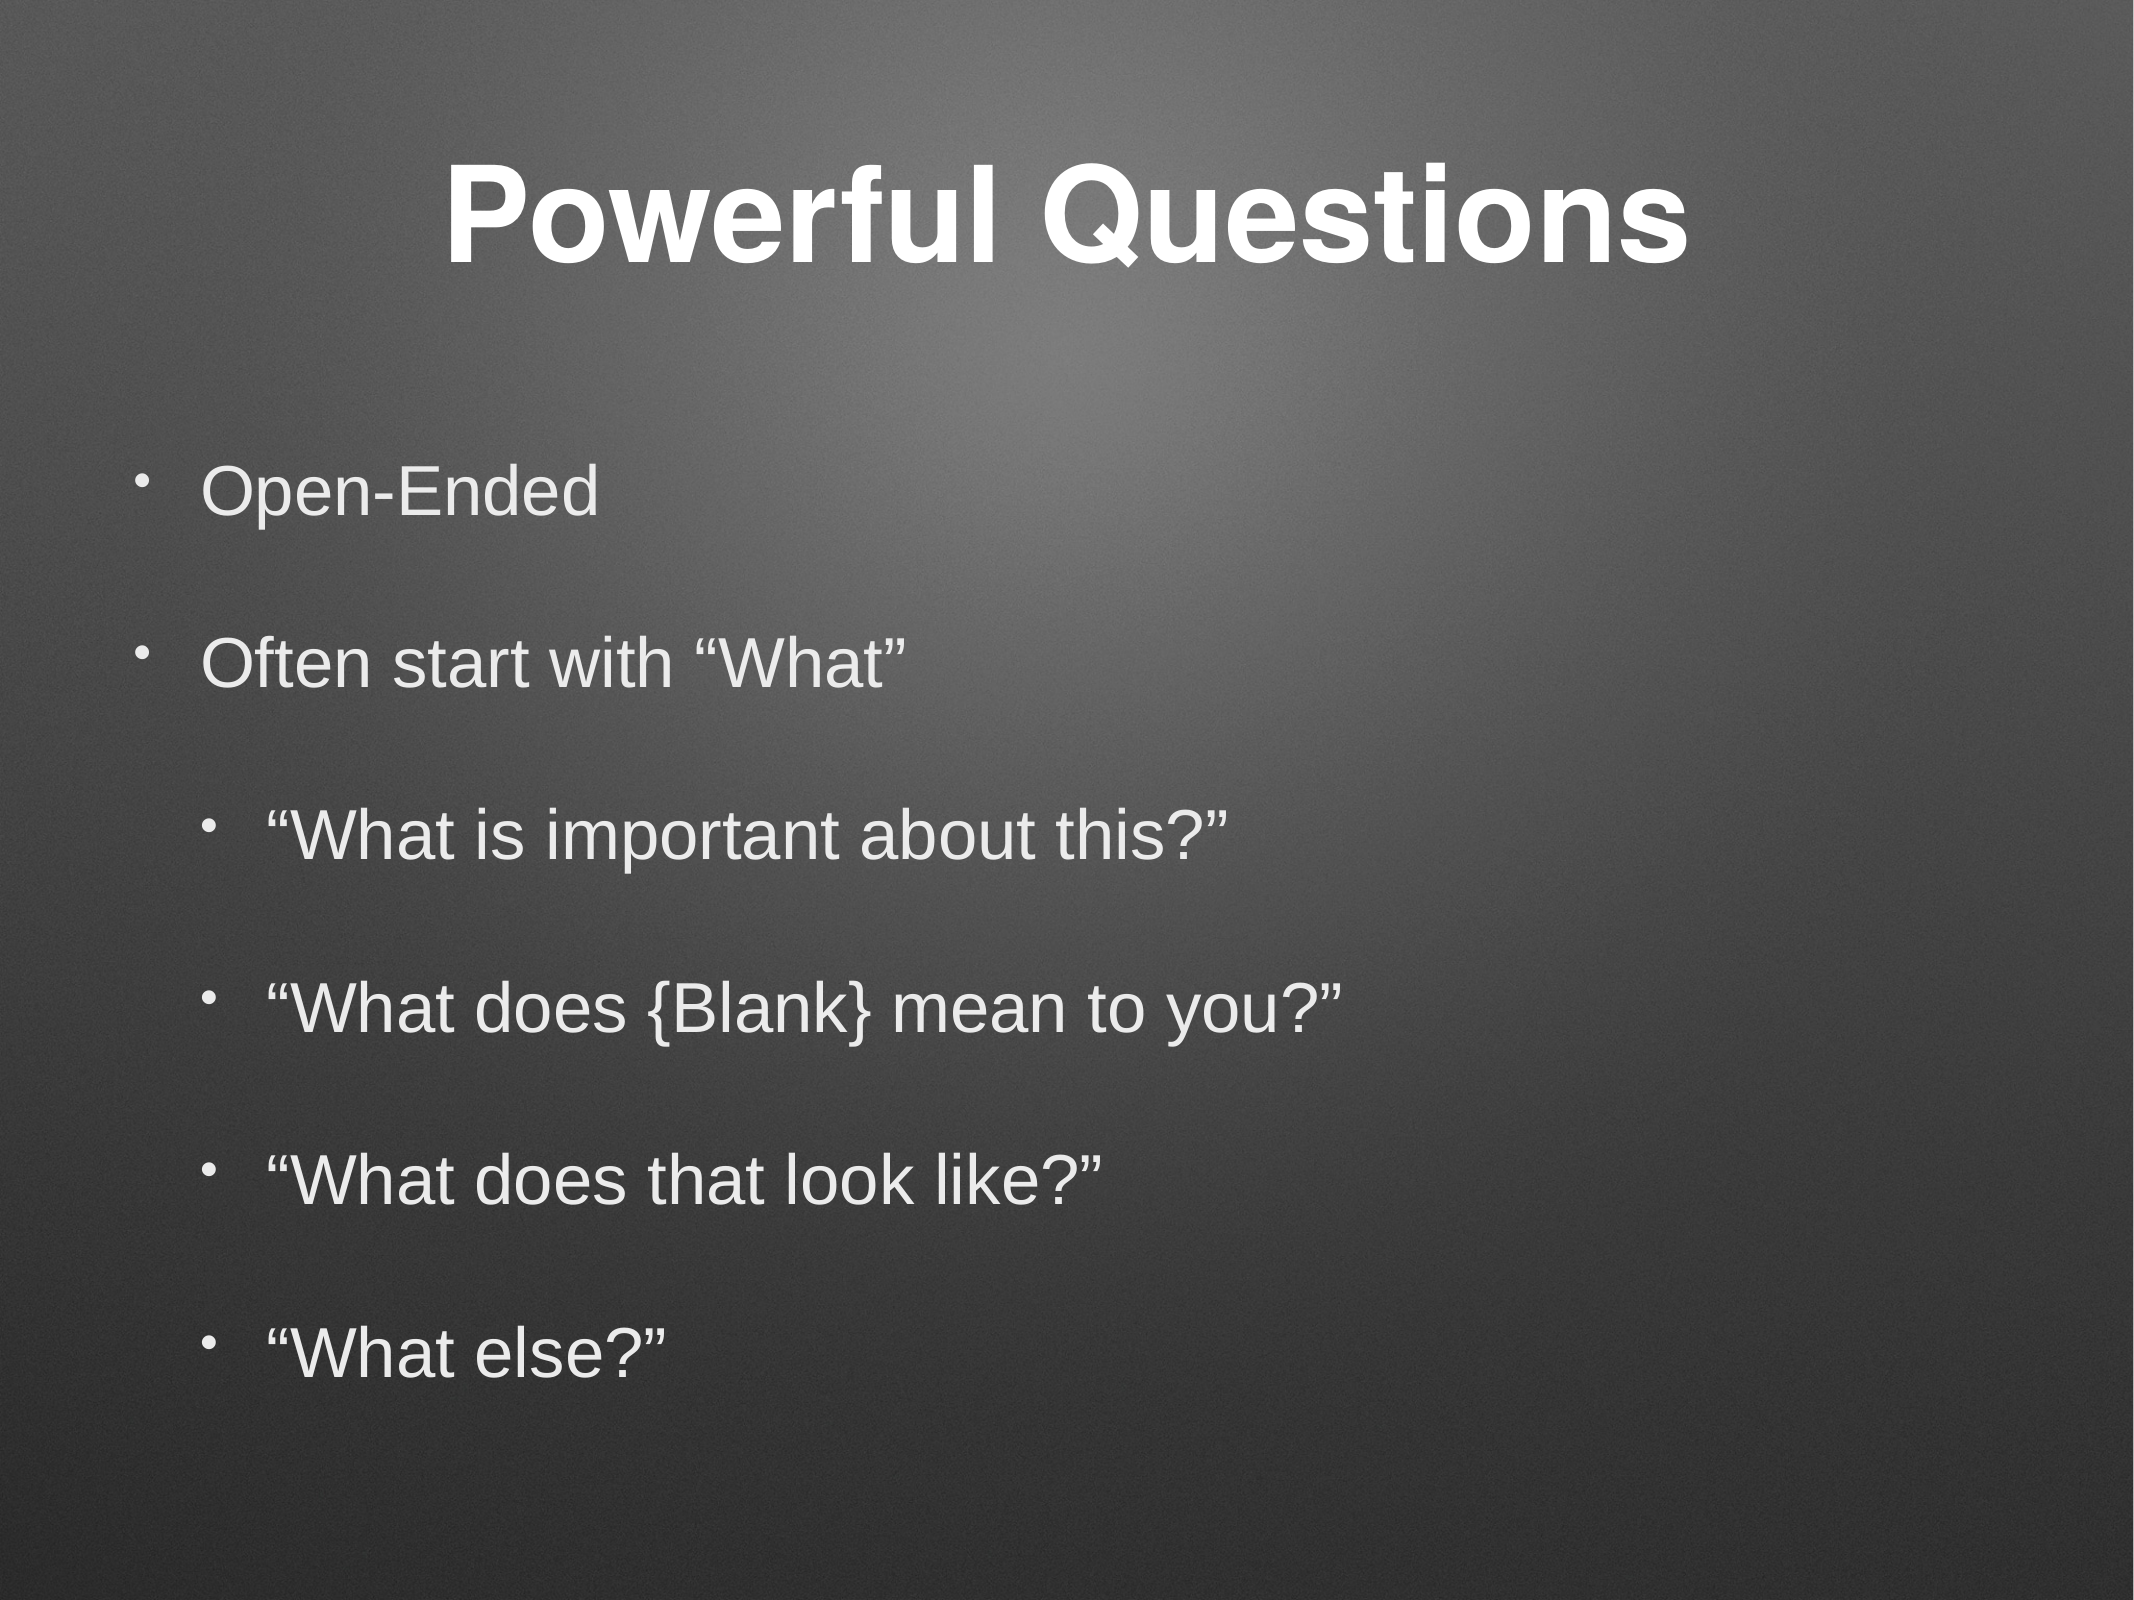

# Powerful Questions
Open-Ended
Often start with “What”
“What is important about this?”
“What does {Blank} mean to you?”
“What does that look like?”
“What else?”